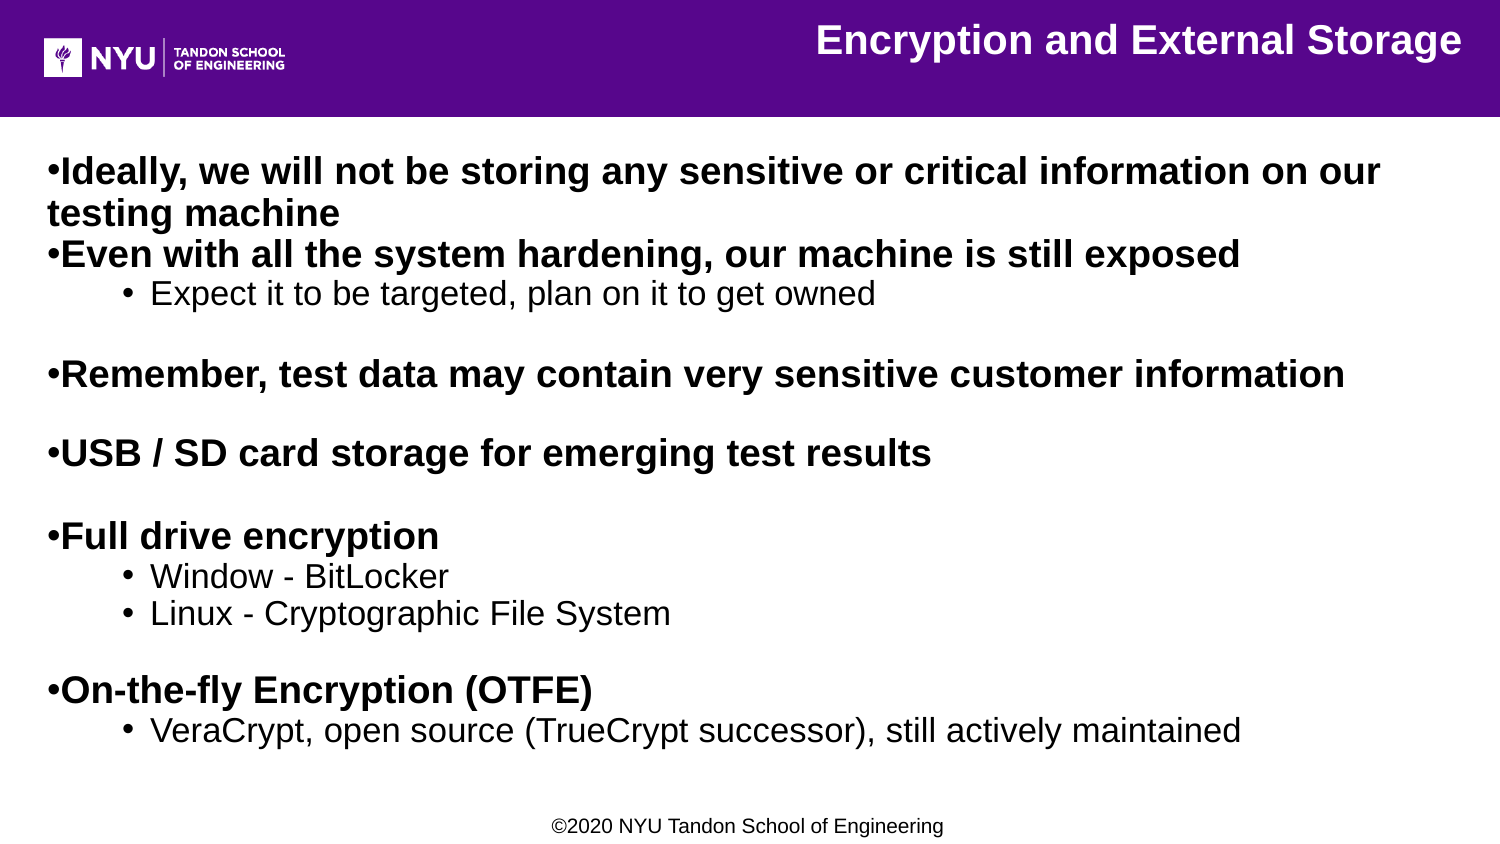

Encryption and External Storage
Ideally, we will not be storing any sensitive or critical information on our testing machine
Even with all the system hardening, our machine is still exposed
Expect it to be targeted, plan on it to get owned

Remember, test data may contain very sensitive customer information

USB / SD card storage for emerging test results

Full drive encryption
Window - BitLocker
Linux - Cryptographic File System

On-the-fly Encryption (OTFE)
VeraCrypt, open source (TrueCrypt successor), still actively maintained